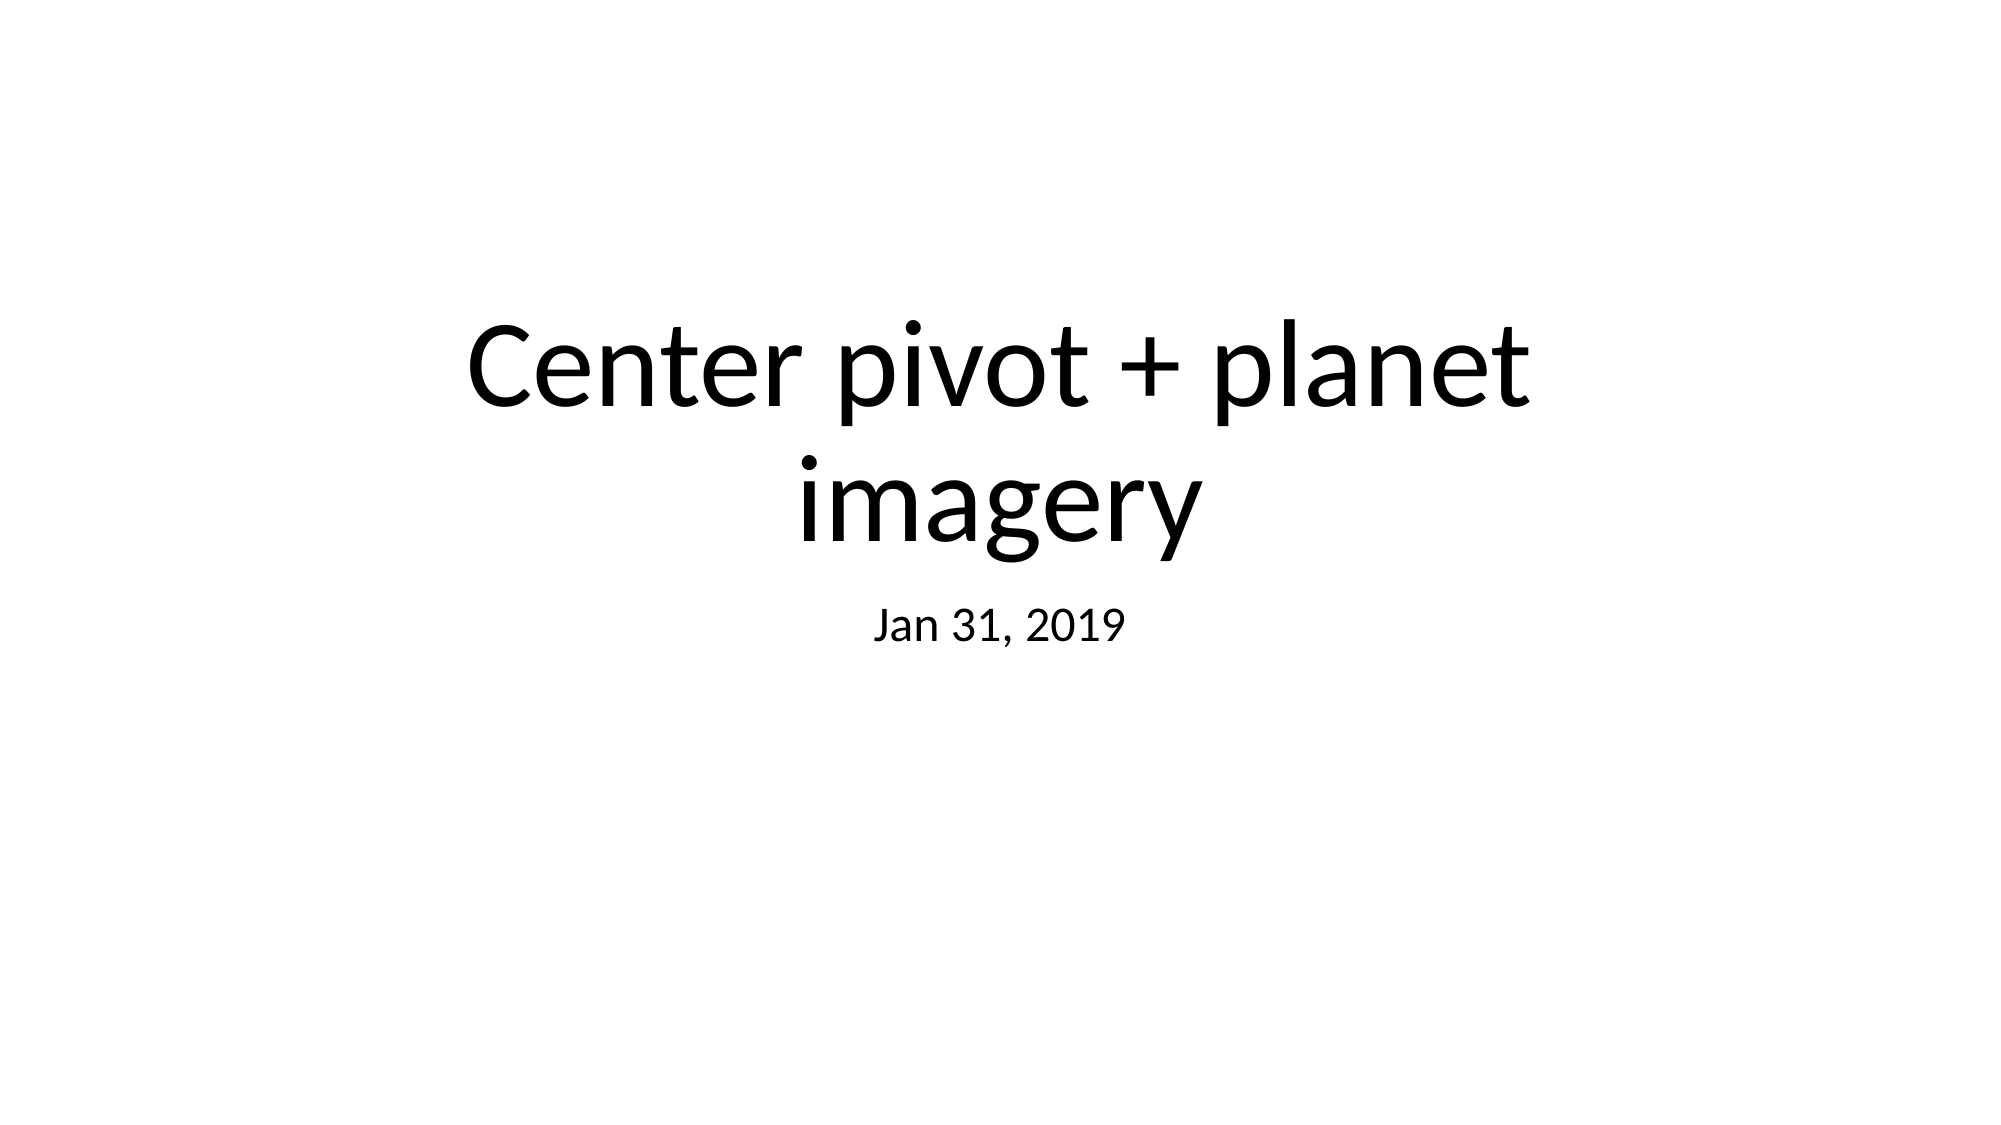

# Center pivot + planet imagery
Jan 31, 2019